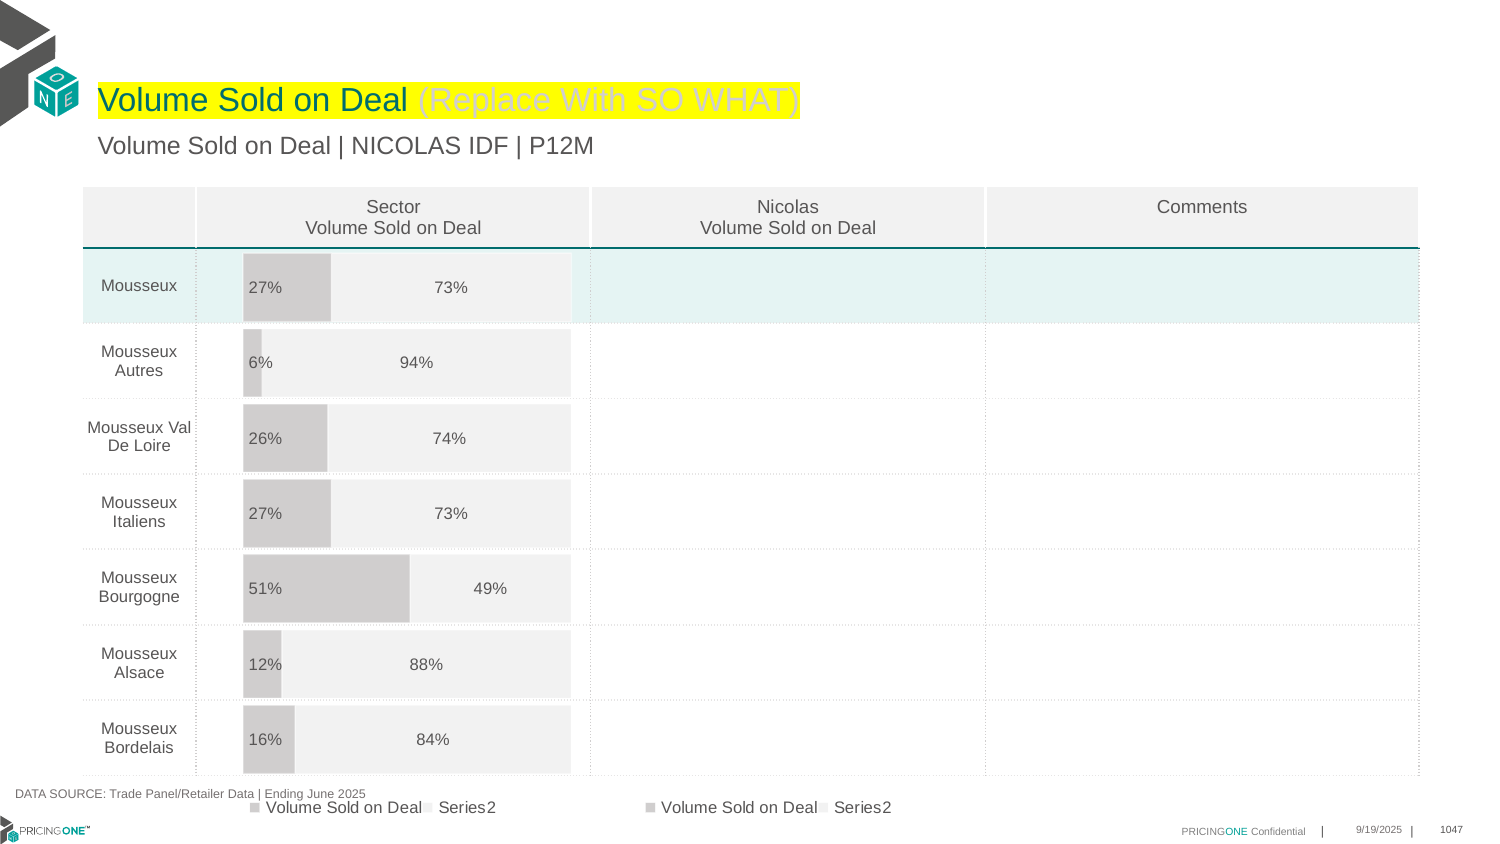

# Volume Sold on Deal (Replace With SO WHAT)
Volume Sold on Deal | NICOLAS IDF | P12M

|  | Sector Volume Sold on Deal | Nicolas Volume Sold on Deal | Comments |
| --- | --- | --- | --- |
| Mousseux |  |  |  |
| Mousseux Autres |  |  |  |
| Mousseux Val De Loire |  |  |  |
| Mousseux Italiens |  |  |  |
| Mousseux Bourgogne |  |  |  |
| Mousseux Alsace |  |  |  |
| Mousseux Bordelais |  |  |  |
Data Source | Nielsen | Ending Mar 2022

### Chart

| Category | Volume Sold on Deal |  |
|---|---|---|
| Mousseux Total | 0.27 | 0.73 |
| Mousseux Autres | 0.06 | 0.94 |
| Mousseux Val De Loire | 0.26 | 0.74 |
| Mousseux Italiens | 0.27 | 0.73 |
| Mousseux Bourgogne | 0.51 | 0.49 |
| Mousseux Alsace | 0.12 | 0.88 |
| Mousseux Bordelais | 0.16 | 0.84 |

### Chart

| Category | Volume Sold on Deal |  |
|---|---|---|
| Mousseux Total | None | None |
| Mousseux Autres | None | None |
| Mousseux Val De Loire | None | None |
| Mousseux Italiens | None | None |
| Mousseux Bourgogne | None | None |
| Mousseux Alsace | None | None |
| Mousseux Bordelais | None | None |
DATA SOURCE: Trade Panel/Retailer Data | Ending June 2025

9/19/2025
1047